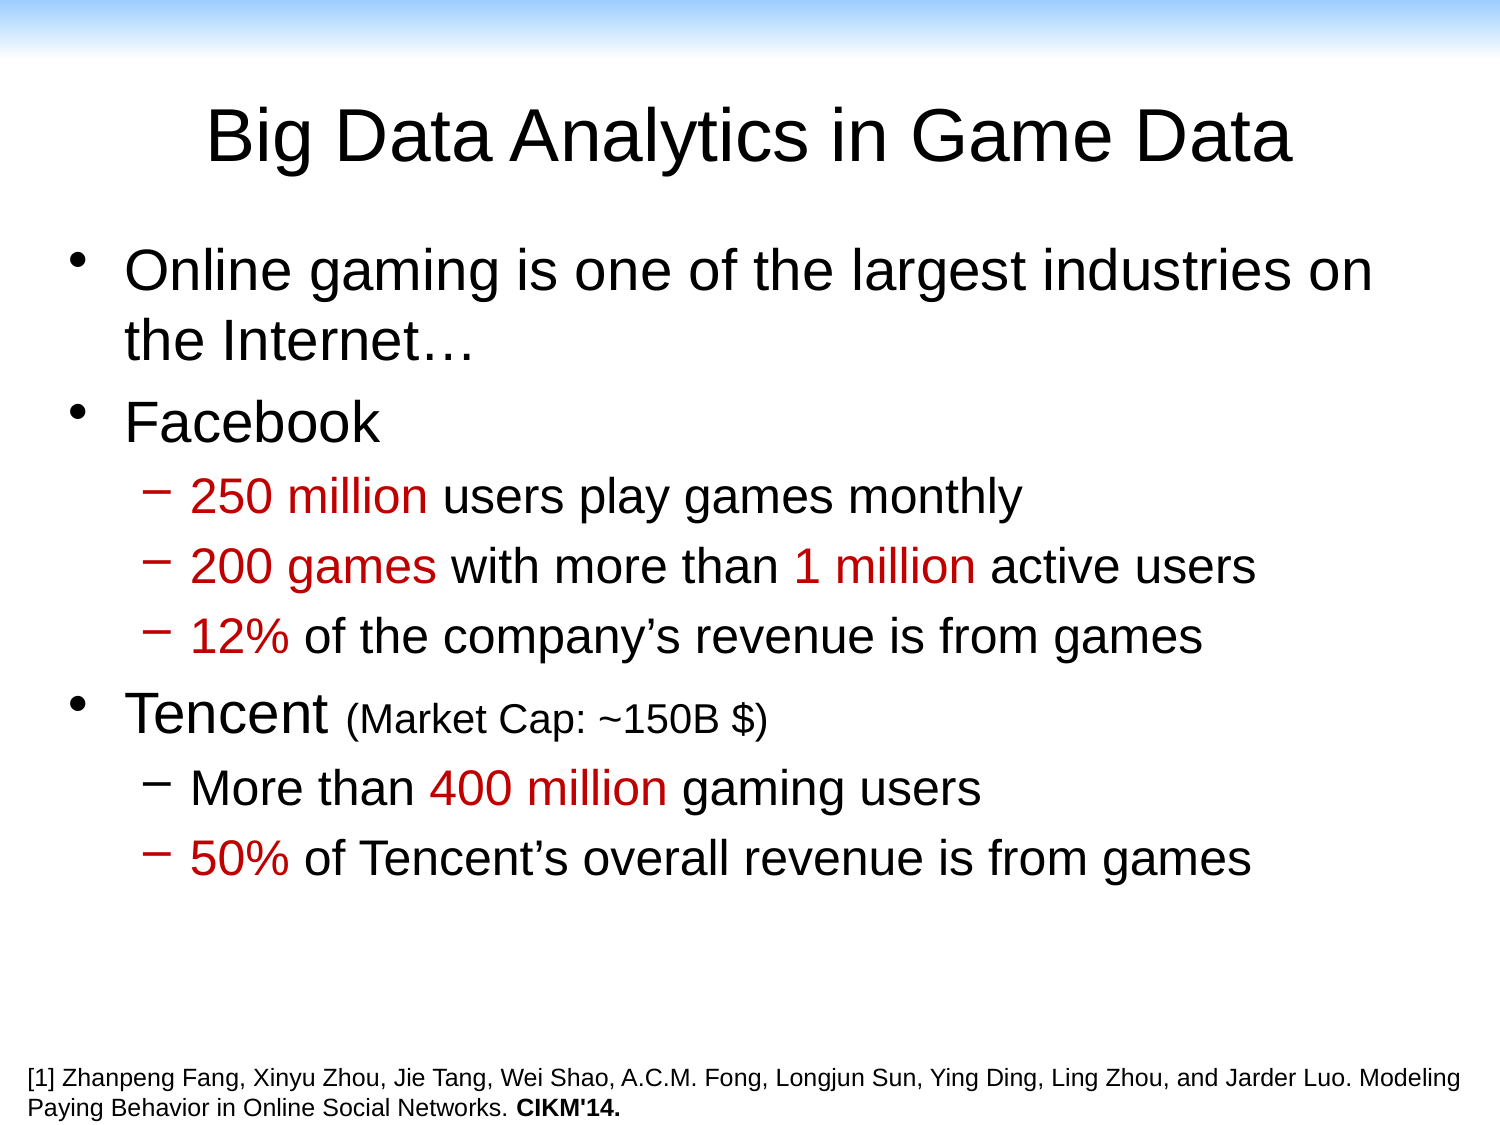

# Big Data Analytics in Game Data
Online gaming is one of the largest industries on the Internet…
Facebook
250 million users play games monthly
200 games with more than 1 million active users
12% of the company’s revenue is from games
Tencent (Market Cap: ~150B $)
More than 400 million gaming users
50% of Tencent’s overall revenue is from games

[1] Zhanpeng Fang, Xinyu Zhou, Jie Tang, Wei Shao, A.C.M. Fong, Longjun Sun, Ying Ding, Ling Zhou, and Jarder Luo. Modeling Paying Behavior in Online Social Networks. CIKM'14.